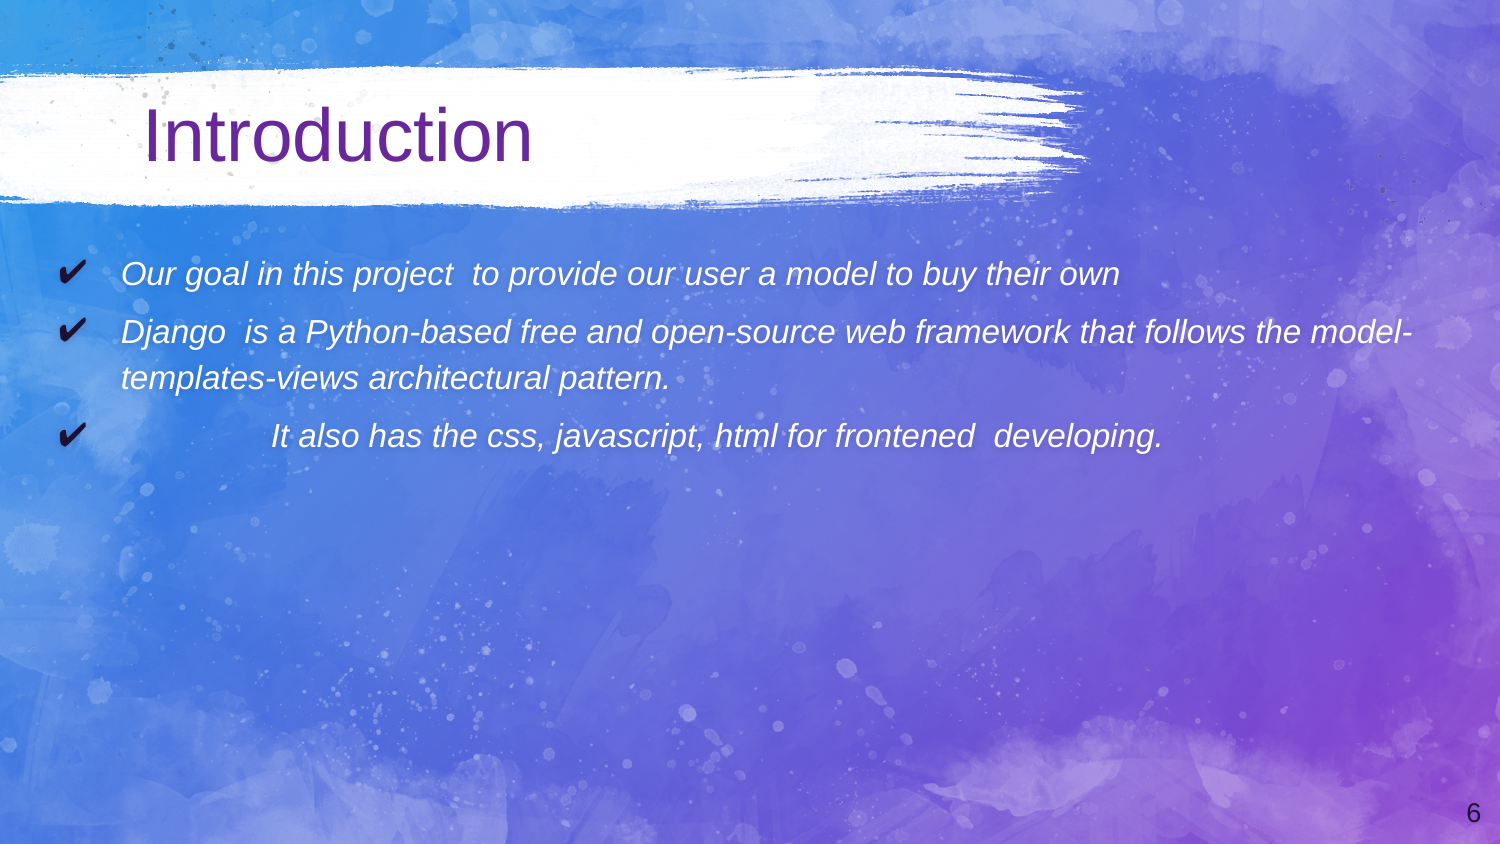

# Introduction
Our goal in this project  to provide our user a model to buy their own
Django  is a Python-based free and open-source web framework that follows the model-templates-views architectural pattern.
	It also has the css, javascript, html for frontened  developing.
6